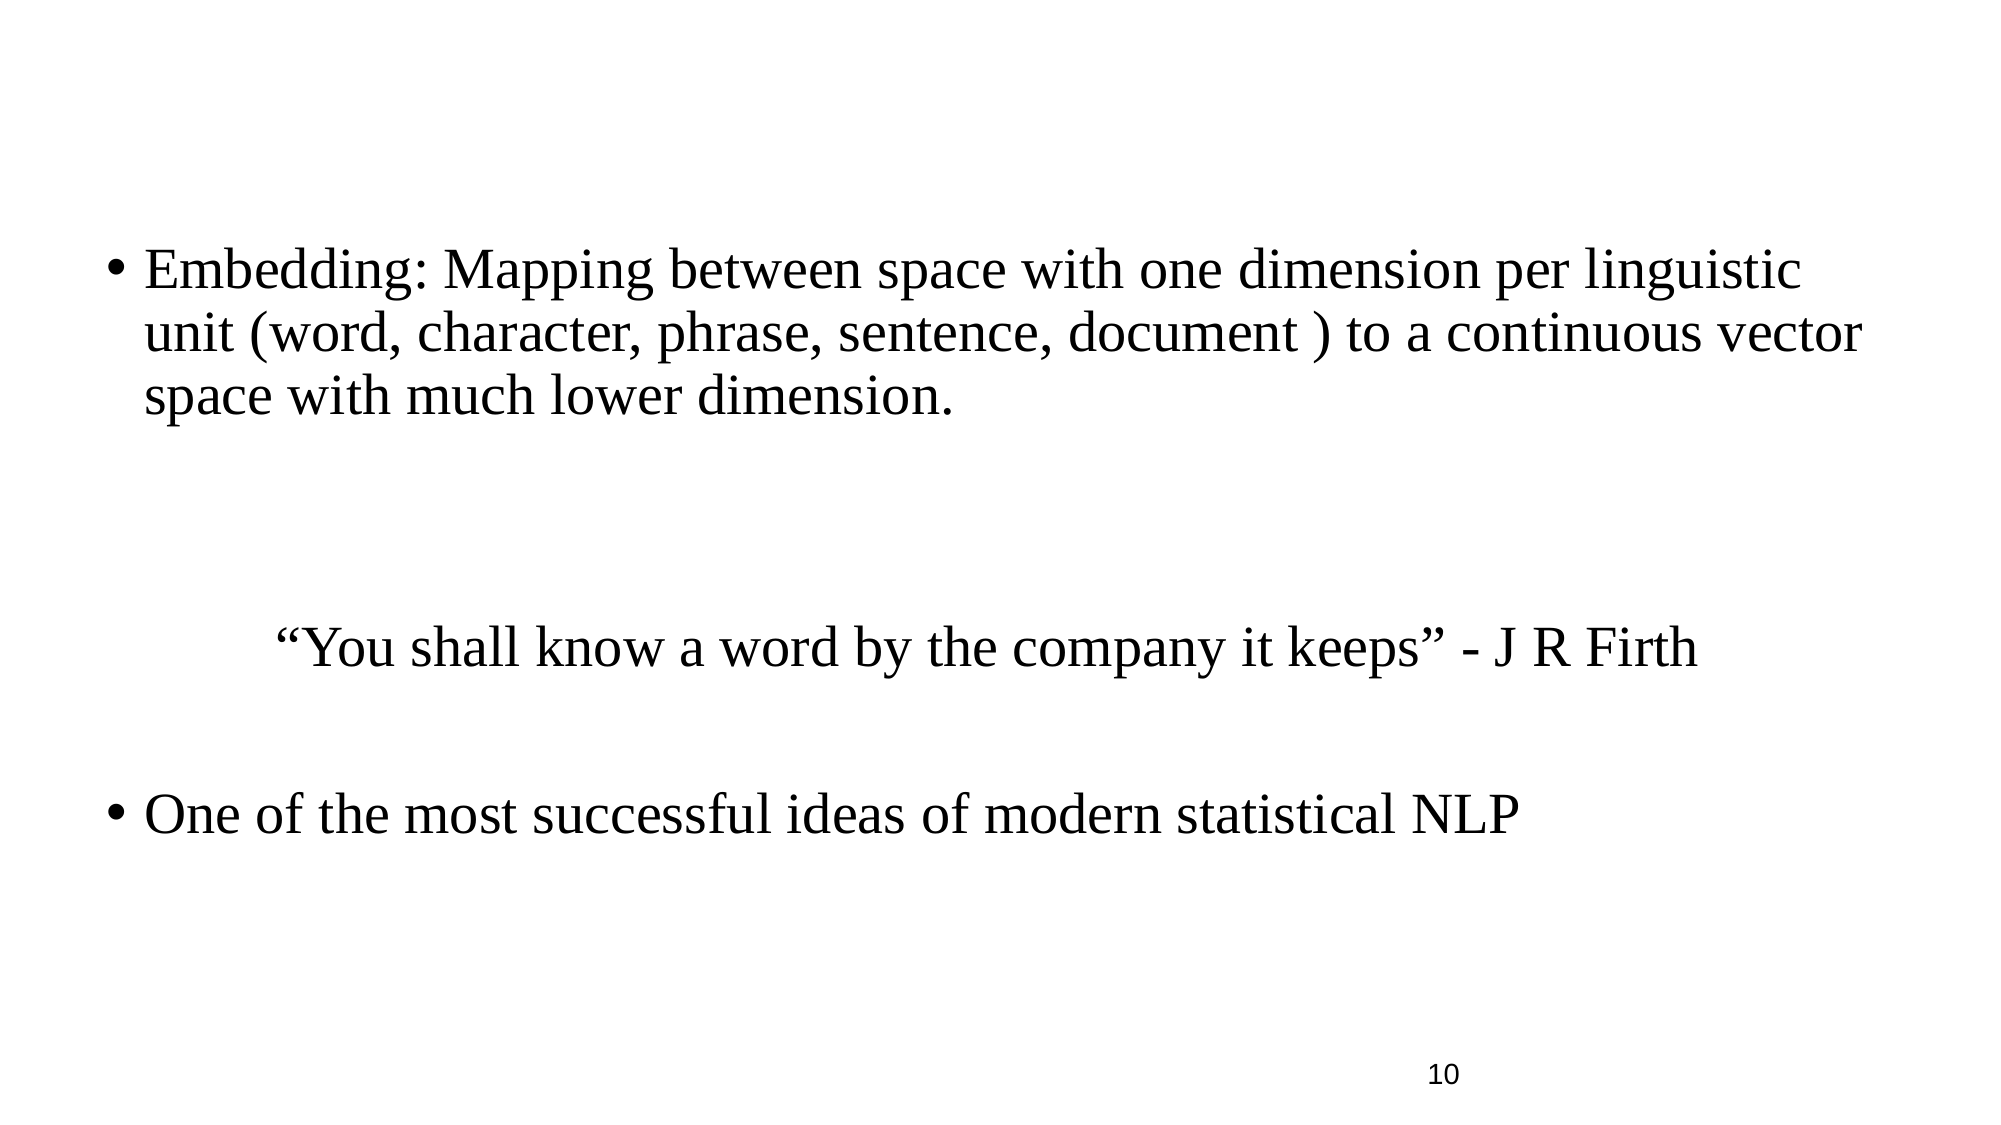

Embedding: Mapping between space with one dimension per linguistic unit (word, character, phrase, sentence, document ) to a continuous vector space with much lower dimension.

“You shall know a word by the company it keeps” - J R Firth

One of the most successful ideas of modern statistical NLP

10